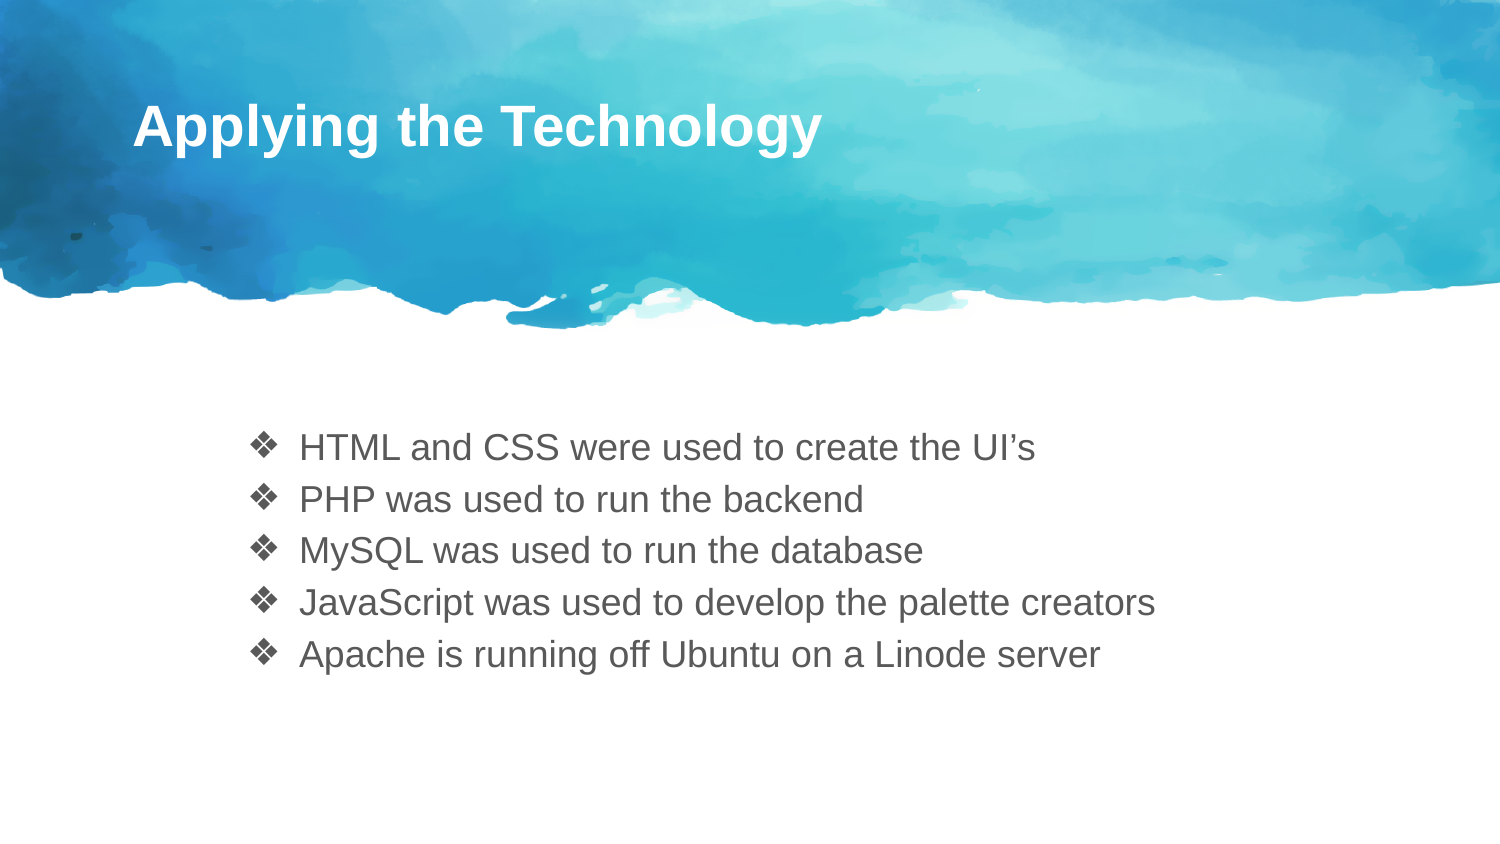

# Applying the Technology
HTML and CSS were used to create the UI’s
PHP was used to run the backend
MySQL was used to run the database
JavaScript was used to develop the palette creators
Apache is running off Ubuntu on a Linode server